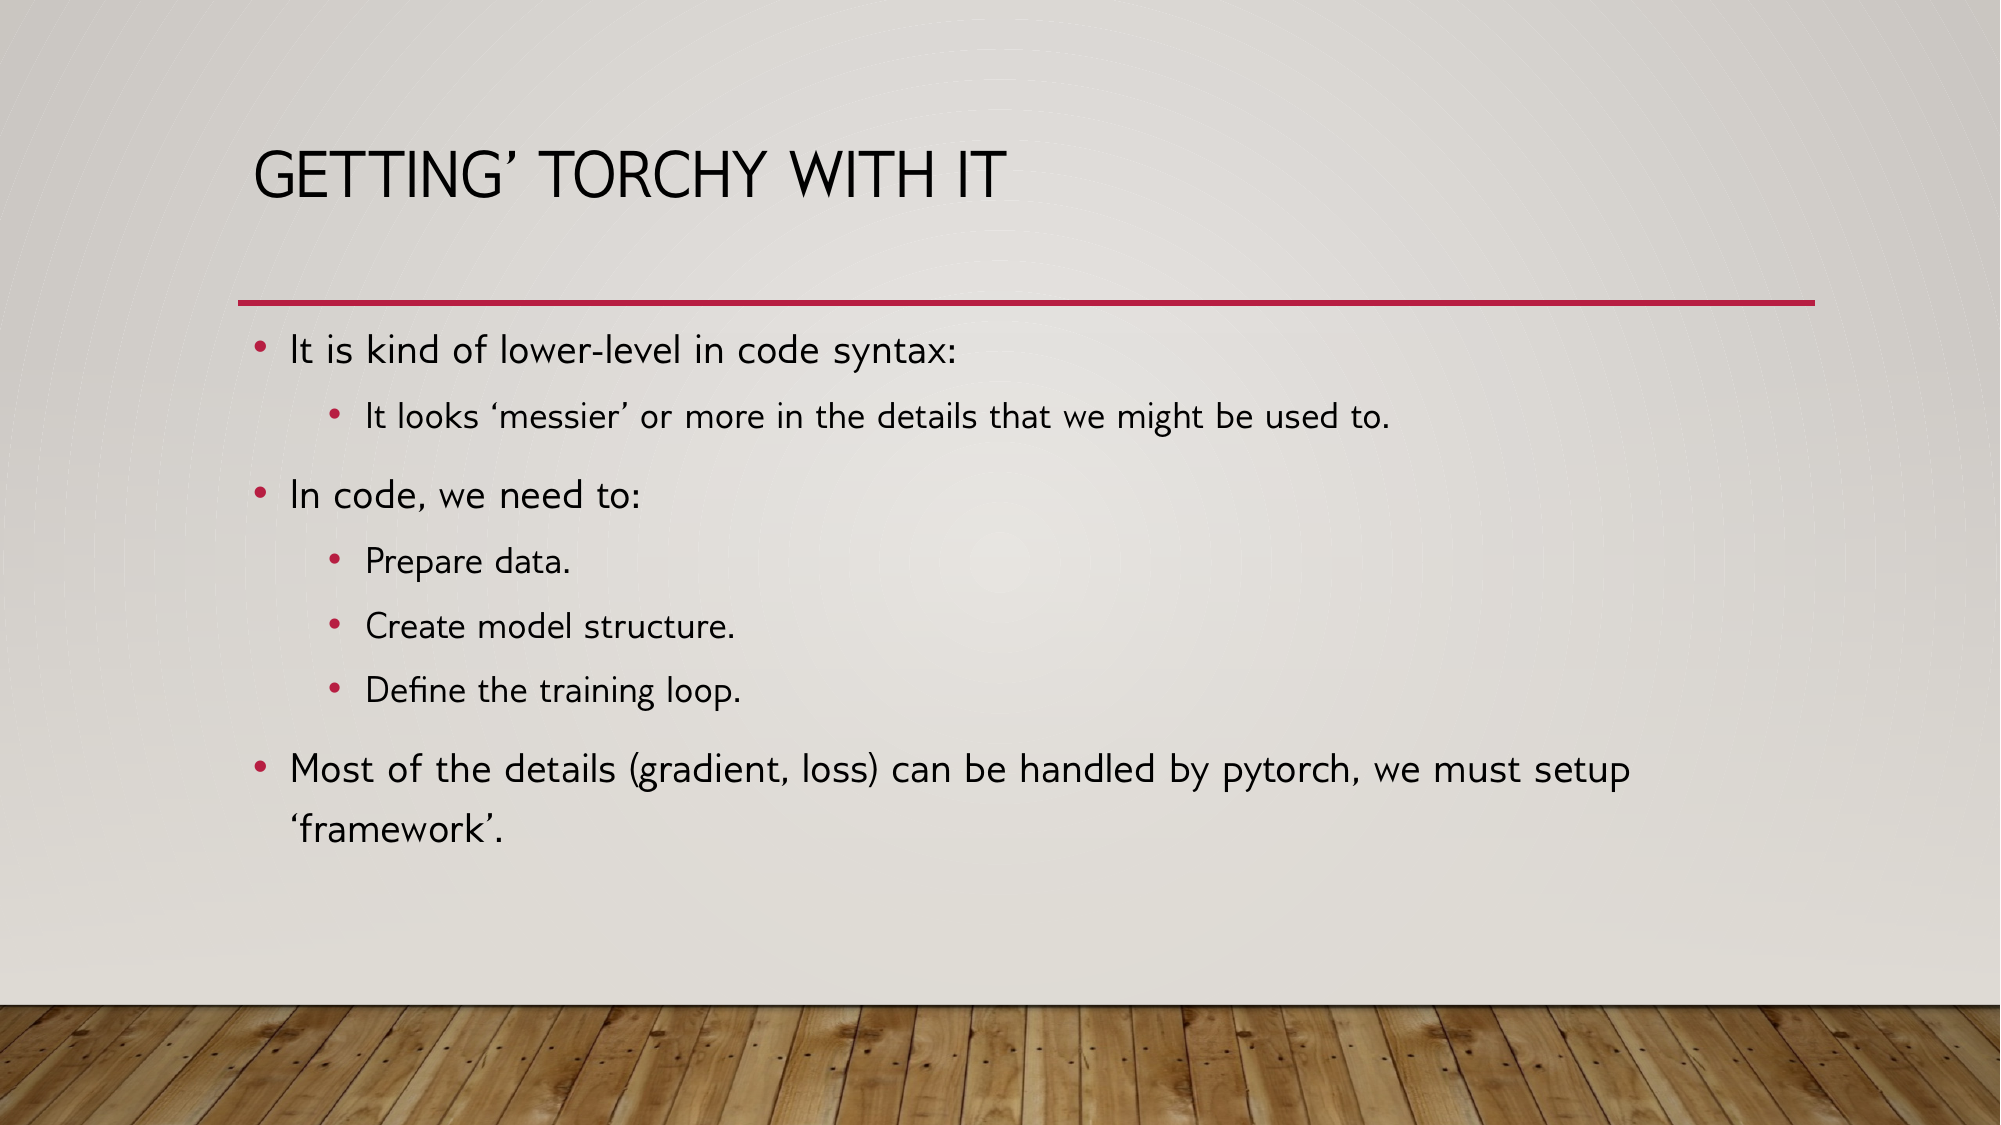

# Getting’ Torchy With it
It is kind of lower-level in code syntax:
It looks ‘messier’ or more in the details that we might be used to.
In code, we need to:
Prepare data.
Create model structure.
Define the training loop.
Most of the details (gradient, loss) can be handled by pytorch, we must setup ‘framework’.